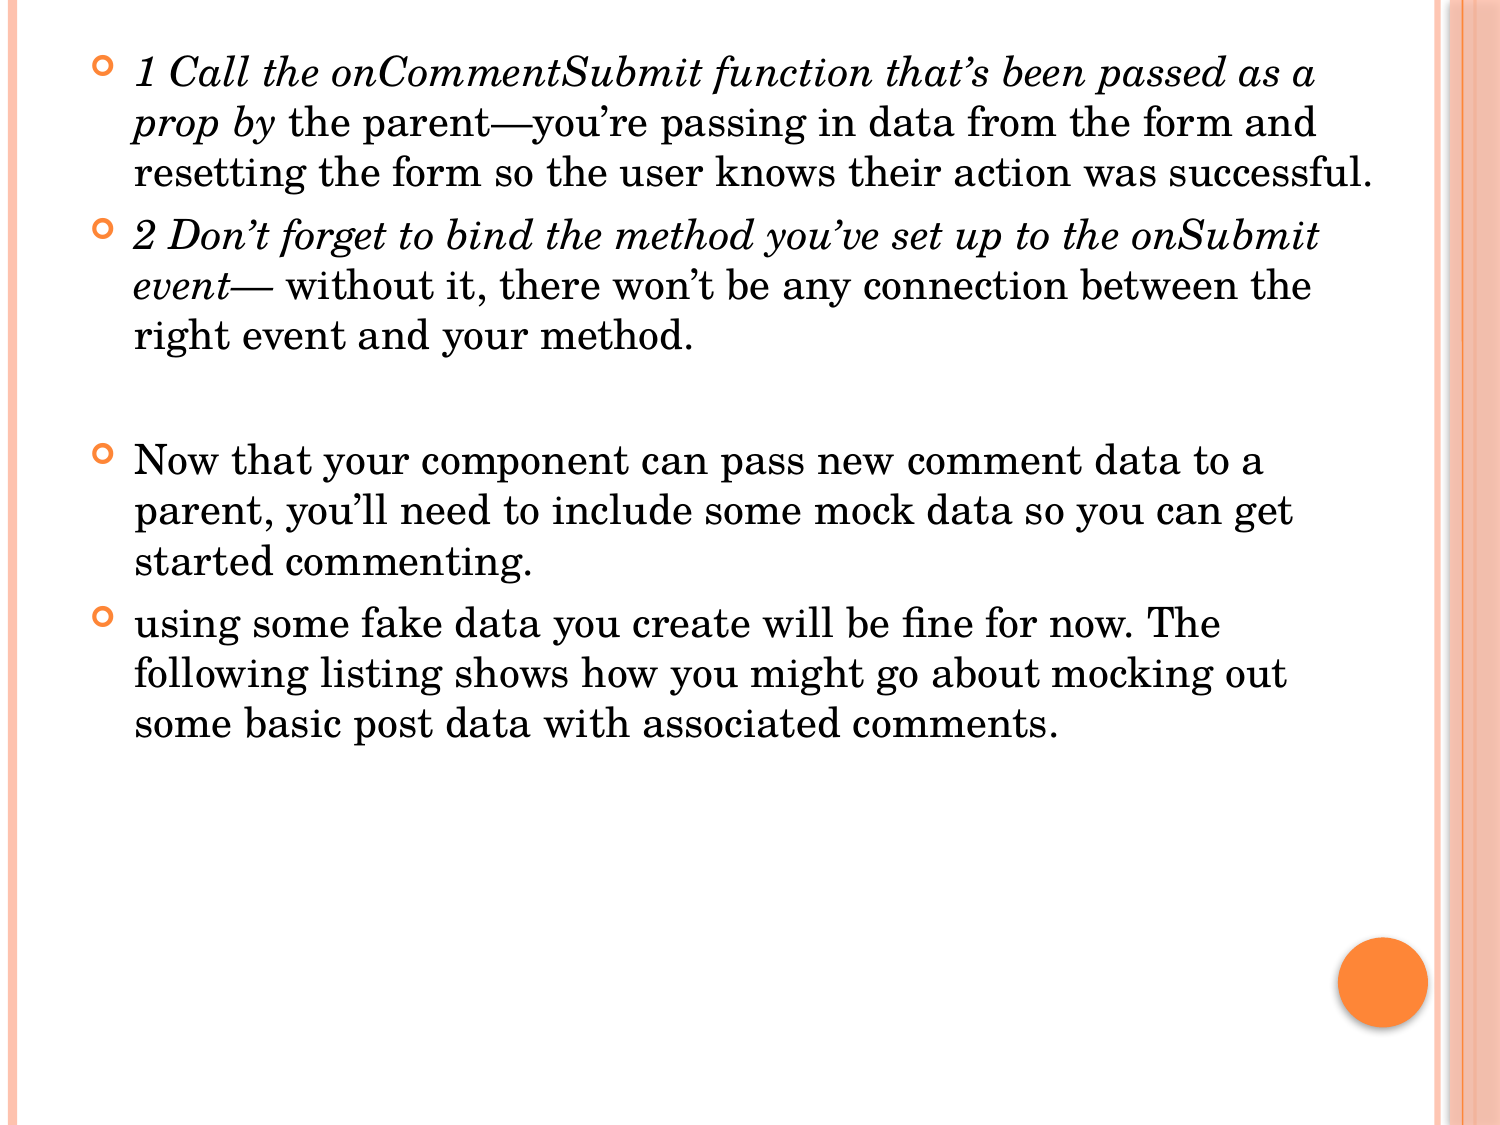

1 Call the onCommentSubmit function that’s been passed as a prop by the parent—you’re passing in data from the form and resetting the form so the user knows their action was successful.
2 Don’t forget to bind the method you’ve set up to the onSubmit event— without it, there won’t be any connection between the right event and your method.

Now that your component can pass new comment data to a parent, you’ll need to include some mock data so you can get started commenting.
using some fake data you create will be fine for now. The following listing shows how you might go about mocking out some basic post data with associated comments.